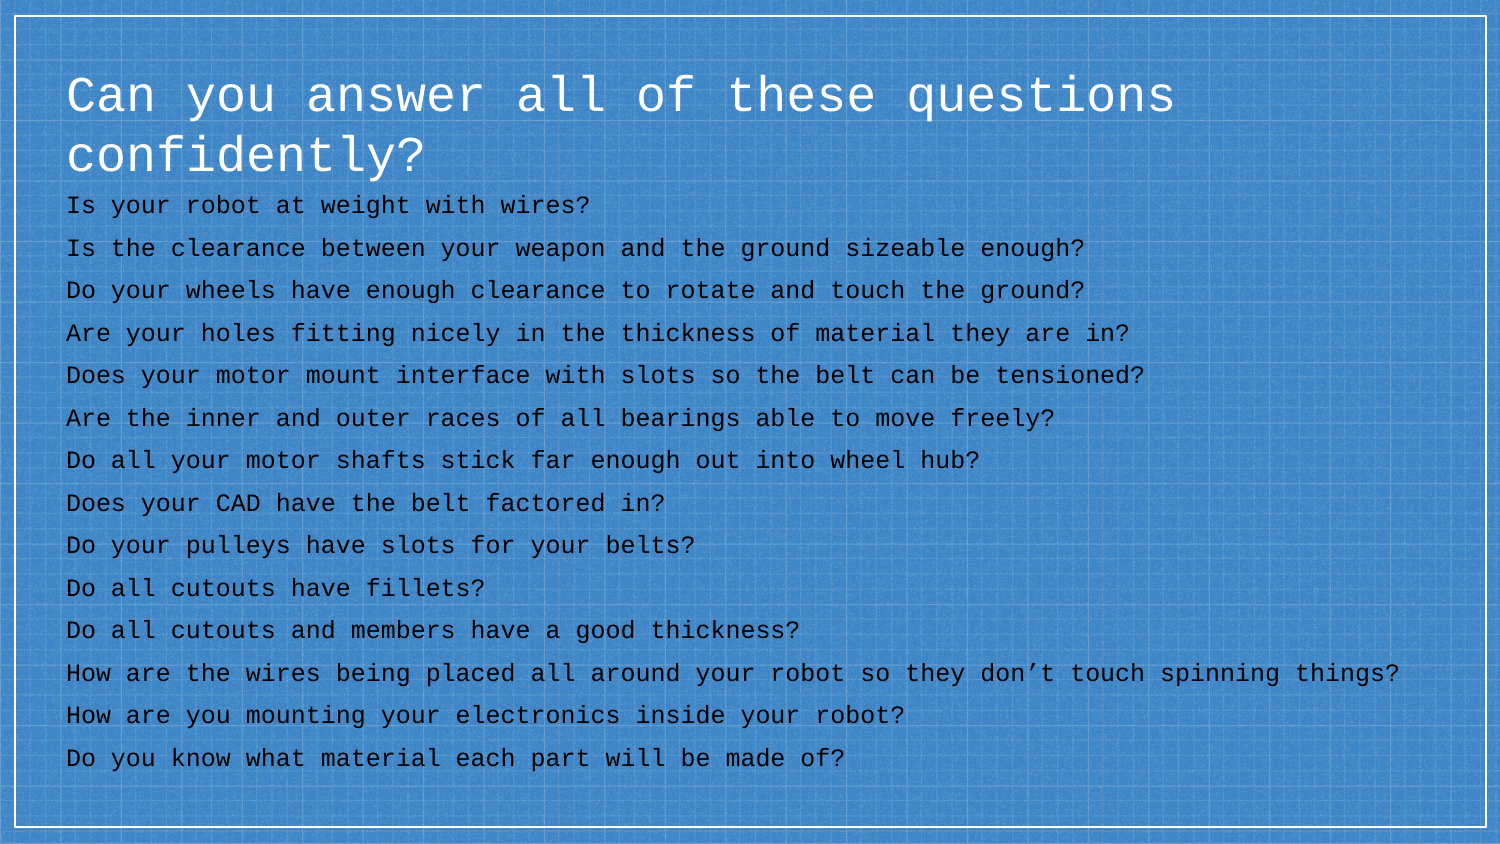

# Can you answer all of these questions confidently?
Is your robot at weight with wires?
Is the clearance between your weapon and the ground sizeable enough?
Do your wheels have enough clearance to rotate and touch the ground?
Are your holes fitting nicely in the thickness of material they are in?
Does your motor mount interface with slots so the belt can be tensioned?
Are the inner and outer races of all bearings able to move freely?
Do all your motor shafts stick far enough out into wheel hub?
Does your CAD have the belt factored in?
Do your pulleys have slots for your belts?
Do all cutouts have fillets?
Do all cutouts and members have a good thickness?
How are the wires being placed all around your robot so they don’t touch spinning things?
How are you mounting your electronics inside your robot?
Do you know what material each part will be made of?